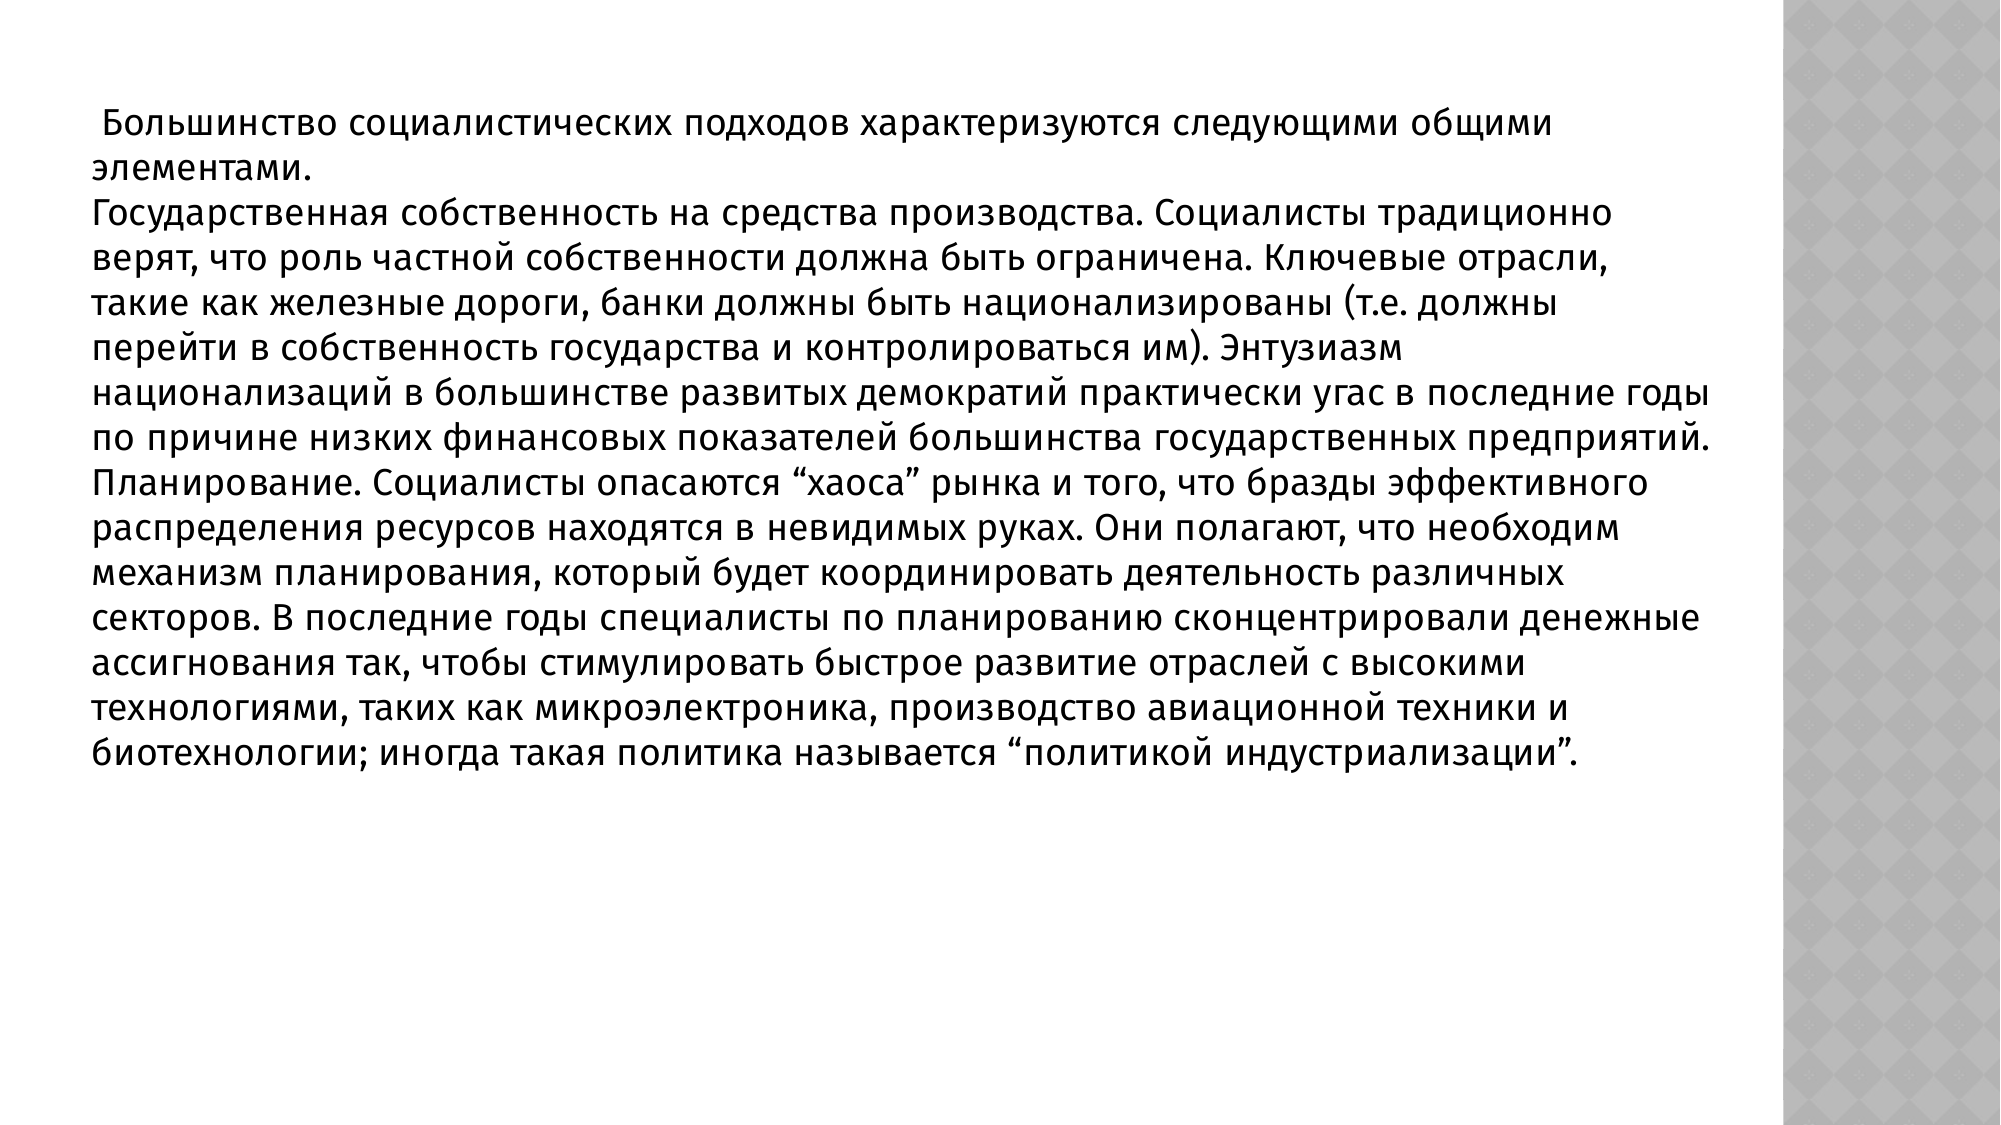

Большинство социалистических подходов характеризуются следующими общими элементами.
Государственная собственность на средства производства. Социалисты традиционно верят, что роль частной собственности должна быть ограничена. Ключевые отрасли, такие как железные дороги, банки должны быть национализированы (т.е. должны перейти в собственность государства и контролироваться им). Энтузиазм национализаций в большинстве развитых демократий практически угас в последние годы по причине низких финансовых показателей большинства государственных предприятий.
Планирование. Социалисты опасаются “хаоса” рынка и того, что бразды эффективного распределения ресурсов находятся в невидимых руках. Они полагают, что необходим механизм планирования, который будет координировать деятельность различных секторов. В последние годы специалисты по планированию сконцентрировали денежные ассигнования так, чтобы стимулировать быстрое развитие отраслей с высокими технологиями, таких как микроэлектроника, производство авиационной техники и биотехнологии; иногда такая политика называется “политикой индустриализации”.